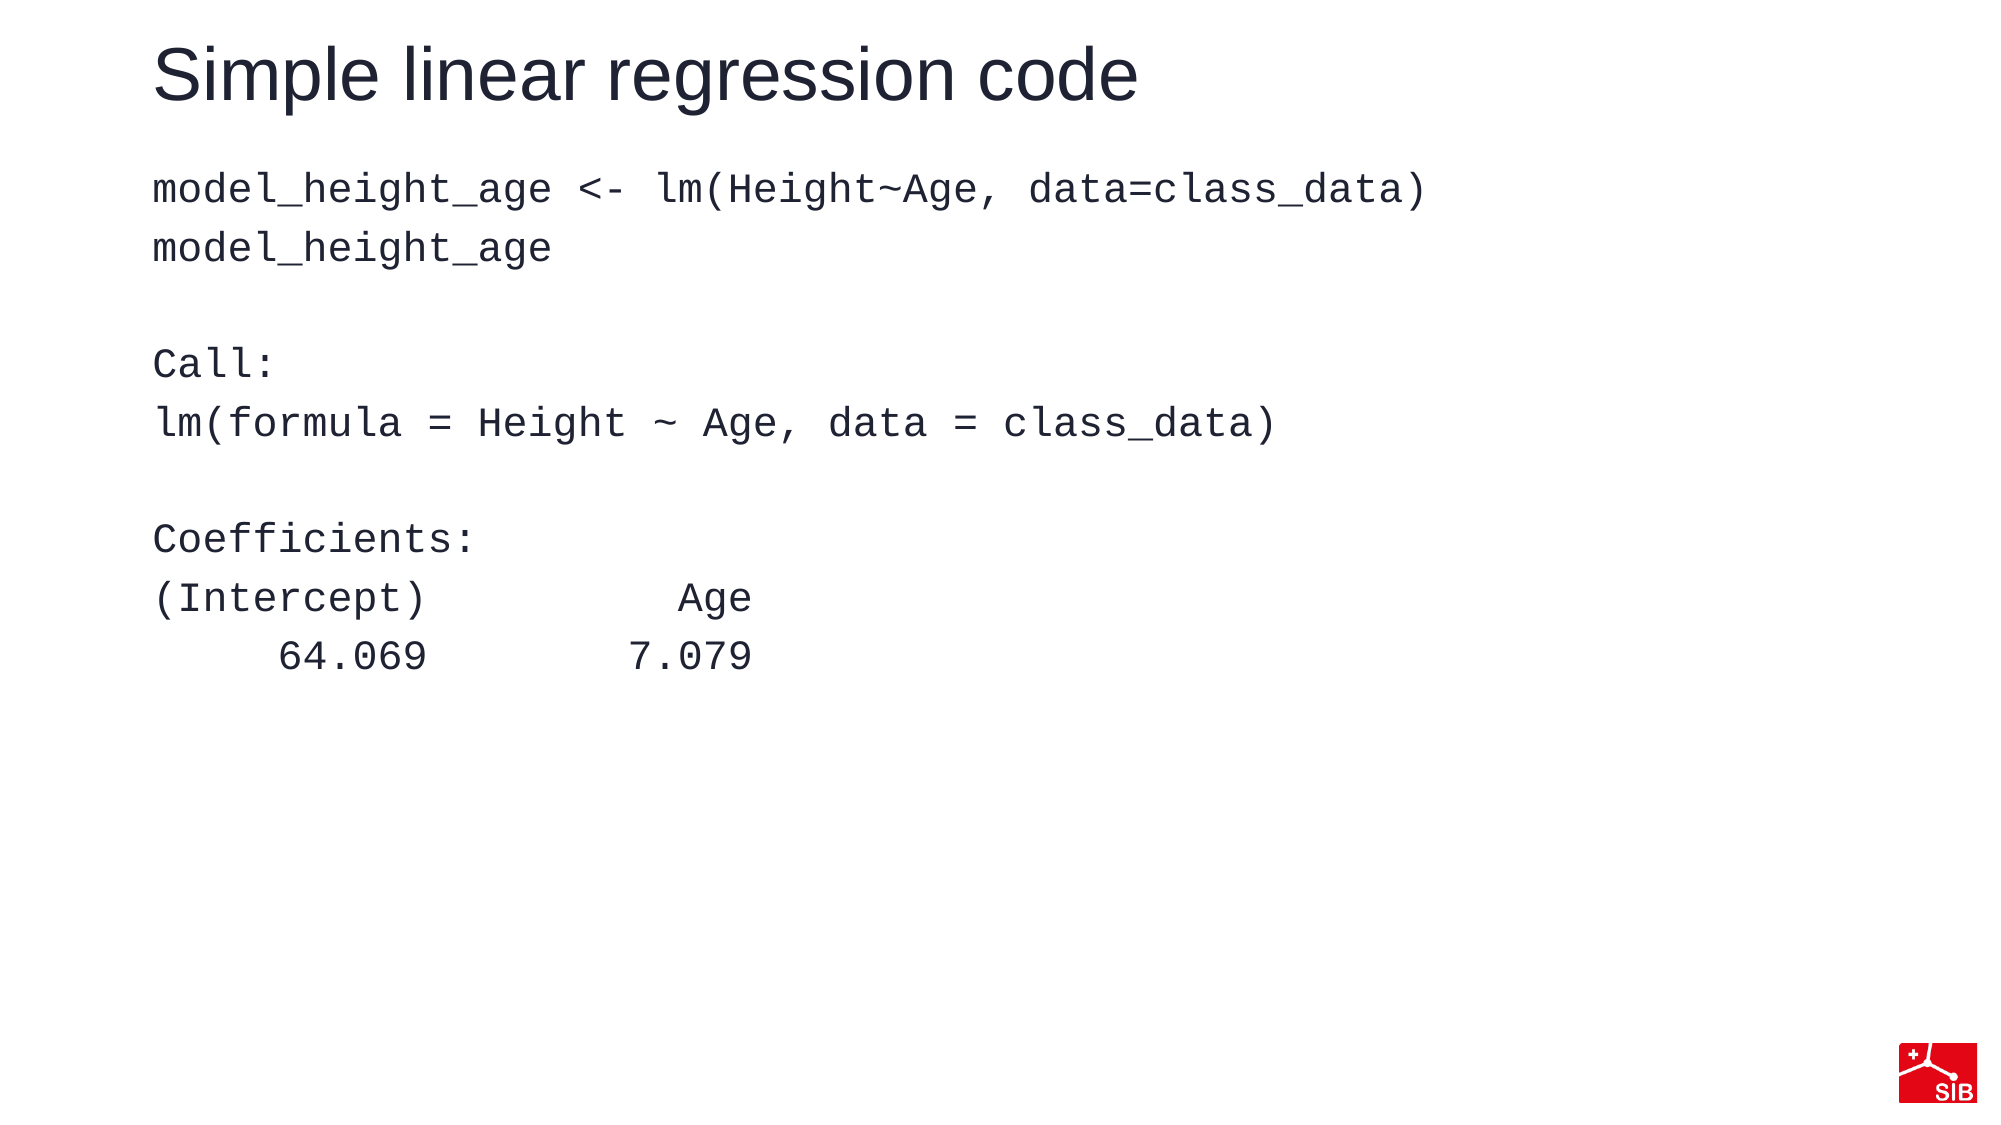

# Simple linear regression code
model_height_age <- lm(Height~Age, data=class_data)
model_height_age

Call:
lm(formula = Height ~ Age, data = class_data)

Coefficients:
(Intercept)          Age
     64.069        7.079